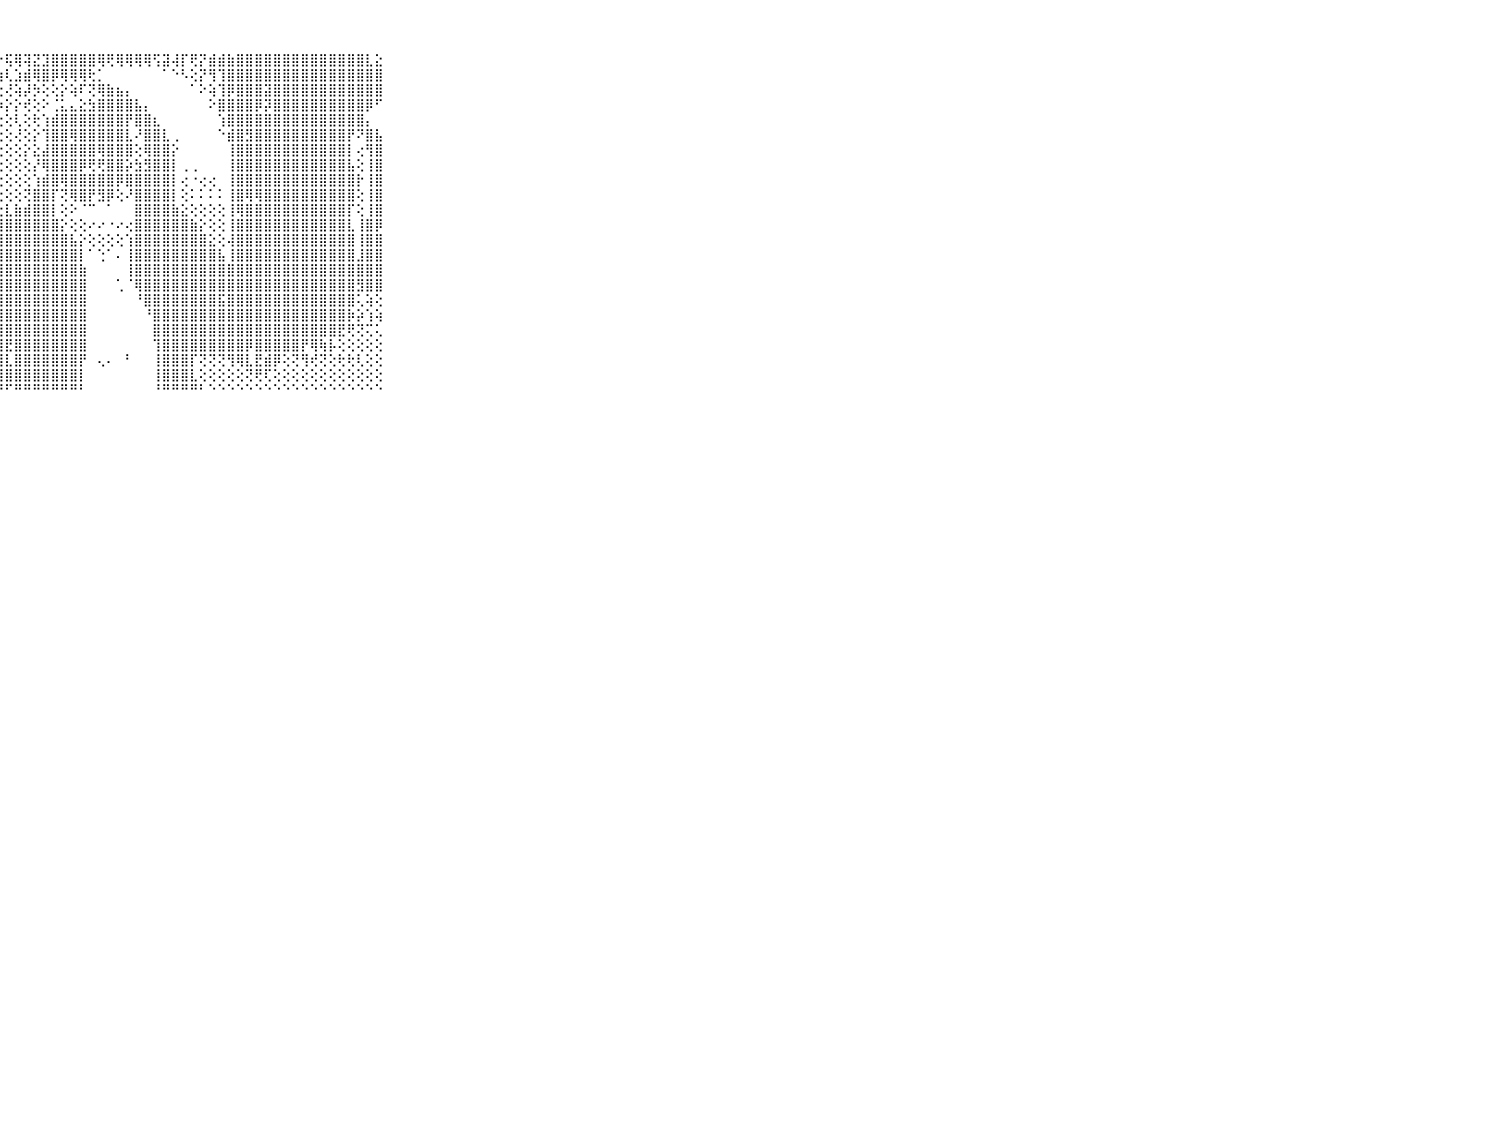

⠀⠀⠀⠀⠀⠀⠀⠀⠀⠀⠀⢕⢕⢕⢕⢕⢕⢕⢕⢕⢕⢅⢕⢕⢱⢜⢇⡗⢯⢿⢽⣝⣹⣿⣿⣿⣿⣿⢿⢟⢿⢿⢿⢿⢫⣽⢼⡏⢟⡝⣾⣾⣷⣿⣿⣿⣿⣿⣿⣿⣿⣿⣿⣿⣿⣿⣿⣇⣕⠀⠀⠀⠀⠀⠀⠀⠀⠀⠀⠀⠀
⠀⠀⠀⠀⠀⠀⠀⠀⠀⠀⠀⢕⢕⢕⢔⢜⢟⢕⢕⢱⡕⡵⡕⢕⢕⢸⢕⢳⢇⣱⣾⢿⣿⡿⢿⢿⢿⢗⡁⠀⠀⠀⠀⠀⠀⠁⠑⠣⢕⡝⢻⢹⣿⣿⣿⣿⣿⣿⣿⣿⣿⣿⣿⣿⣿⣿⣿⣿⣿⠀⠀⠀⠀⠀⠀⠀⠀⠀⠀⠀⠀
⠀⠀⠀⠀⠀⠀⠀⠀⠀⠀⠀⢕⢕⢕⢕⢕⢕⢕⢕⢕⡕⢕⢕⢱⢇⢇⢕⢕⢜⢵⡼⡳⢕⢕⡕⢵⠏⢝⢿⣷⣦⡄⠀⠀⠀⠀⠀⠀⠁⠕⢵⢹⡿⣿⣿⣿⣽⣿⣿⣿⣿⣿⣿⣿⣿⣿⣿⣿⣿⠀⠀⠀⠀⠀⠀⠀⠀⠀⠀⠀⠀
⠀⠀⠀⠀⠀⠀⠀⠀⠀⠀⠀⢕⢕⢕⢕⢕⢕⢕⢕⢕⢕⢕⢕⢕⢕⢇⢕⡱⡕⡕⢞⢕⠕⢈⣅⣄⣕⣳⣿⣿⣿⣿⣧⡄⠀⠀⠀⠀⠀⠀⠕⣿⣿⣿⣿⡿⡽⣿⣿⣿⣿⣿⣿⣿⣿⣿⣿⡿⠋⠀⠀⠀⠀⠀⠀⠀⠀⠀⠀⠀⠀
⠀⠀⠀⠀⠀⠀⠀⠀⠀⠀⠀⢕⢕⢕⢕⢕⢕⢕⢕⢕⢕⢕⢕⢕⢕⢕⢕⢕⢕⢇⢕⢗⢱⣾⣿⣿⣿⣿⣿⣿⣿⡟⣿⣿⣆⠀⠀⠀⠀⠀⠀⢱⣿⣿⣿⣿⣿⣿⣿⣿⣿⣿⣿⣿⣿⣿⣿⡄⠀⠀⠀⠀⠀⠀⠀⠀⠀⠀⠀⠀⠀
⠀⠀⠀⠀⠀⠀⠀⠀⠀⠀⠀⢕⢕⢕⢕⢕⢕⢕⢕⢕⢕⢕⢕⢕⢕⢕⢜⢕⢕⢜⢕⡕⢹⣿⣿⢿⣿⣿⣿⣿⣿⣇⠜⣿⣿⣇⢀⠀⠀⠀⠀⠑⣾⣿⣻⣿⣿⣿⣿⣿⣿⣿⣿⣿⣿⡟⠝⣿⣧⠀⠀⠀⠀⠀⠀⠀⠀⠀⠀⠀⠀
⠀⠀⠀⠀⠀⠀⠀⠀⠀⠀⠀⢕⢕⢕⢕⢕⢕⢕⢕⢕⢕⢕⢕⢕⢕⢕⢕⢕⢕⢕⡕⣕⣼⣿⣿⣿⣿⣿⢿⣿⣿⣿⢕⢿⣿⣿⡕⠀⠀⠀⠀⠀⢸⣿⣿⣿⣿⣿⣿⣿⣿⣿⣿⣿⣿⡇⢔⢻⣿⠀⠀⠀⠀⠀⠀⠀⠀⠀⠀⠀⠀
⠀⠀⠀⠀⠀⠀⠀⠀⠀⠀⠀⢕⢕⢕⢕⢕⢕⢕⢕⢕⢕⢕⢕⢕⢕⢇⢕⢕⢕⢕⢕⡜⢿⣿⣿⣿⡿⢟⢟⣿⣿⡵⣳⣻⣿⣿⡇⢀⢀⠀⠀⠀⢸⣿⣿⣿⣿⣿⣿⣿⣿⣿⣿⣿⣿⣧⢕⢸⣿⠀⠀⠀⠀⠀⠀⠀⠀⠀⠀⠀⠀
⠀⠀⠀⠀⠀⠀⠀⠀⠀⠀⠀⢕⢕⢕⢕⢕⢕⢕⢕⢕⢕⢕⢕⢕⢱⢜⢇⢕⢕⢕⢕⢱⣾⣿⢿⣿⣿⣿⣿⣿⡿⣿⣿⣿⣿⣿⡇⢔⠐⢔⢔⠀⢸⣿⣿⣿⣿⣿⣿⣿⣿⣿⣿⣿⣿⣿⡗⢸⣿⠀⠀⠀⠀⠀⠀⠀⠀⠀⠀⠀⠀
⠀⠀⠀⠀⠀⠀⠀⠀⠀⠀⠀⢕⢕⢕⢕⢕⢕⢕⢕⢜⢕⢕⢕⢕⢕⢕⢕⢕⢕⢕⢝⣿⣿⡏⢝⢿⣿⡟⣻⡿⢕⠜⣿⣿⣿⣿⡇⢕⠅⠅⠅⠅⢸⣿⢿⢿⣿⣿⣿⣿⣿⣿⣿⣿⣿⣿⢕⢸⣿⠀⠀⠀⠀⠀⠀⠀⠀⠀⠀⠀⠀
⠀⠀⠀⠀⠀⠀⠀⠀⠀⠀⠀⢕⢕⢕⢕⢕⢕⢕⢕⢕⢕⢕⢕⢕⢕⢕⢗⢕⣇⣷⣾⣿⣿⡇⢕⠕⠈⠉⠀⠁⠀⠀⣿⣿⣿⣿⣷⣕⢕⢕⢕⢕⢸⢿⣿⣿⣿⣿⣿⣿⣿⣿⣿⣿⣿⡏⢕⢸⣿⠀⠀⠀⠀⠀⠀⠀⠀⠀⠀⠀⠀
⠀⠀⠀⠀⠀⠀⠀⠀⠀⠀⠀⢕⢕⢕⢕⢕⣕⣕⢜⢝⢕⢕⢕⢕⢕⢕⣵⣾⣿⣿⣿⣿⣿⣿⡕⢕⢕⠔⠔⠐⠔⢔⣿⣿⣿⣿⣿⣿⣷⡕⢕⢕⢸⣿⣿⣿⣿⣿⣿⣿⣿⣿⣿⣿⣿⣇⢸⣿⡿⠀⠀⠀⠀⠀⠀⠀⠀⠀⠀⠀⠀
⠀⠀⠀⠀⠀⠀⠀⠀⠀⠀⠀⢕⢕⢕⢕⢕⢕⣕⣕⢗⢇⢕⢕⢱⢕⣹⣿⣿⣿⣿⣿⣿⣿⣿⣿⣧⡕⢕⢕⢕⢕⢱⣿⣿⣿⣿⣿⣿⣿⣿⣕⢕⢼⣿⣿⣿⣿⣿⣿⣿⣿⣿⣿⣿⣿⣿⢸⣿⣿⠀⠀⠀⠀⠀⠀⠀⠀⠀⠀⠀⠀
⠀⠀⠀⠀⠀⠀⠀⠀⠀⠀⠀⢕⢕⢕⡕⢕⣕⣜⣝⣝⢝⢱⢵⢧⣾⣿⣿⣿⣿⣿⣿⣿⣿⣿⣿⣿⡇⠁⢑⠁⠄⢸⣿⣿⣿⣿⣿⣿⣿⣿⣿⣧⢸⣿⣿⣿⣿⣿⣿⣿⣿⣿⣿⣿⣿⣿⣸⣿⣿⠀⠀⠀⠀⠀⠀⠀⠀⠀⠀⠀⠀
⠀⠀⠀⠀⠀⠀⠀⠀⠀⠀⠀⢜⣕⢕⢱⢵⡵⢵⢕⢕⢗⣳⣗⣿⣿⣿⣿⣿⣿⣿⣿⣿⣿⣿⣿⣿⣷⠀⠀⠀⠀⢸⣿⣿⣿⣿⣿⣿⣿⣿⣿⣿⣿⣿⣿⣿⣿⣿⣿⣿⣿⣿⣿⣿⣿⣿⣿⣿⣿⠀⠀⠀⠀⠀⠀⠀⠀⠀⠀⠀⠀
⠀⠀⠀⠀⠀⠀⠀⠀⠀⠀⠀⢱⢗⢗⢗⢇⣕⣝⣟⣝⣝⣵⣿⣿⣿⣿⣿⣿⣿⣿⣿⣿⣿⣿⣿⣿⣿⠀⠀⠀⢁⠈⢿⣿⣿⣿⣿⣿⣿⣿⣿⣿⣿⣿⣿⣿⣿⣿⣿⣿⣿⣿⣿⣿⣿⣿⣻⣿⣿⠀⠀⠀⠀⠀⠀⠀⠀⠀⠀⠀⠀
⠀⠀⠀⠀⠀⠀⠀⠀⠀⠀⠀⢜⣝⣝⣱⢱⢧⣵⢷⣾⣿⣿⣿⣿⣿⣿⣿⣿⣿⣿⣿⣿⣿⣿⣿⣿⣿⠀⠀⠀⠀⠀⠘⣿⣿⣿⣿⣿⣿⣿⣿⣯⣿⣿⣿⣿⣿⣿⣿⣿⣿⣿⣿⣿⣿⣿⢅⢵⢕⠀⠀⠀⠀⠀⠀⠀⠀⠀⠀⠀⠀
⠀⠀⠀⠀⠀⠀⠀⠀⠀⠀⠀⢱⢵⡵⢱⢗⣷⣾⣟⣿⣿⣿⣿⣿⣿⣿⣿⣿⣿⣿⣿⣿⣿⣿⣿⣿⣿⠀⠀⠀⠀⠀⠀⠘⣿⣿⣿⣿⣿⣿⣿⣿⣿⣿⣿⣿⣿⣿⣿⣿⣿⣿⣿⣿⣿⡷⡵⢱⢵⠀⠀⠀⠀⠀⠀⠀⠀⠀⠀⠀⠀
⠀⠀⠀⠀⠀⠀⠀⠀⠀⠀⠀⢳⡗⢺⣏⣟⣫⡽⢿⣿⣿⣿⣿⣿⣿⣿⣿⣿⣿⣿⣿⣿⣿⣿⣿⣿⣿⠀⠀⠀⠀⠀⠀⠀⣿⣿⣿⣿⣿⣿⣿⣿⣿⣿⣿⣿⣿⣿⣿⣿⣿⣿⣿⣿⣟⢟⢝⢍⢅⠀⠀⠀⠀⠀⠀⠀⠀⠀⠀⠀⠀
⠀⠀⠀⠀⠀⠀⠀⠀⠀⠀⠀⣜⣽⣽⣧⣵⢷⣷⣷⣿⣿⣿⣿⣿⣿⣿⣿⣿⣟⣿⣿⣿⣿⣿⣿⣿⣿⠀⠀⠀⠀⠀⠀⠀⢹⣿⣿⣿⣿⣿⣿⣿⣿⣿⡿⣿⣿⣿⣿⣿⡟⢿⢷⡧⢕⢕⢕⢕⢕⠀⠀⠀⠀⠀⠀⠀⠀⠀⠀⠀⠀
⠀⠀⠀⠀⠀⠀⠀⠀⠀⠀⠀⢱⡿⣷⡗⣿⣿⣿⣯⣼⣿⣿⣿⣿⣿⣿⣿⣿⣇⣿⣿⣿⣿⣿⣿⣿⡟⠀⢄⠄⠀⠃⠀⠀⢸⣿⣿⣿⡏⢝⢝⢝⢻⢿⣇⣟⣾⡿⢕⢝⢻⢞⢝⢕⢗⢗⢇⢕⢕⠀⠀⠀⠀⠀⠀⠀⠀⠀⠀⠀⠀
⠀⠀⠀⠀⠀⠀⠀⠀⠀⠀⠀⡵⢗⢟⣹⣿⣱⣼⣿⢿⣿⣿⣿⣿⣿⡿⣿⣿⣿⣿⣿⣿⣿⣿⣿⣿⡇⠀⠀⠀⠀⠀⠀⠀⢸⣿⣿⣿⣇⢕⢕⢕⢕⢕⢝⢟⢏⢕⢕⢕⢕⢕⢕⢕⢕⢕⢕⢕⢕⠀⠀⠀⠀⠀⠀⠀⠀⠀⠀⠀⠀
⠀⠀⠀⠀⠀⠀⠀⠀⠀⠀⠀⠘⠙⠙⠙⠛⠛⠛⠛⠛⠛⠛⠛⠛⠛⠃⠛⠛⠋⠛⠛⠛⠛⠛⠛⠛⠃⠀⠀⠀⠀⠀⠀⠀⠘⠛⠛⠛⠛⠃⠑⠑⠑⠑⠑⠑⠑⠑⠑⠑⠑⠑⠑⠑⠑⠑⠑⠑⠑⠀⠀⠀⠀⠀⠀⠀⠀⠀⠀⠀⠀